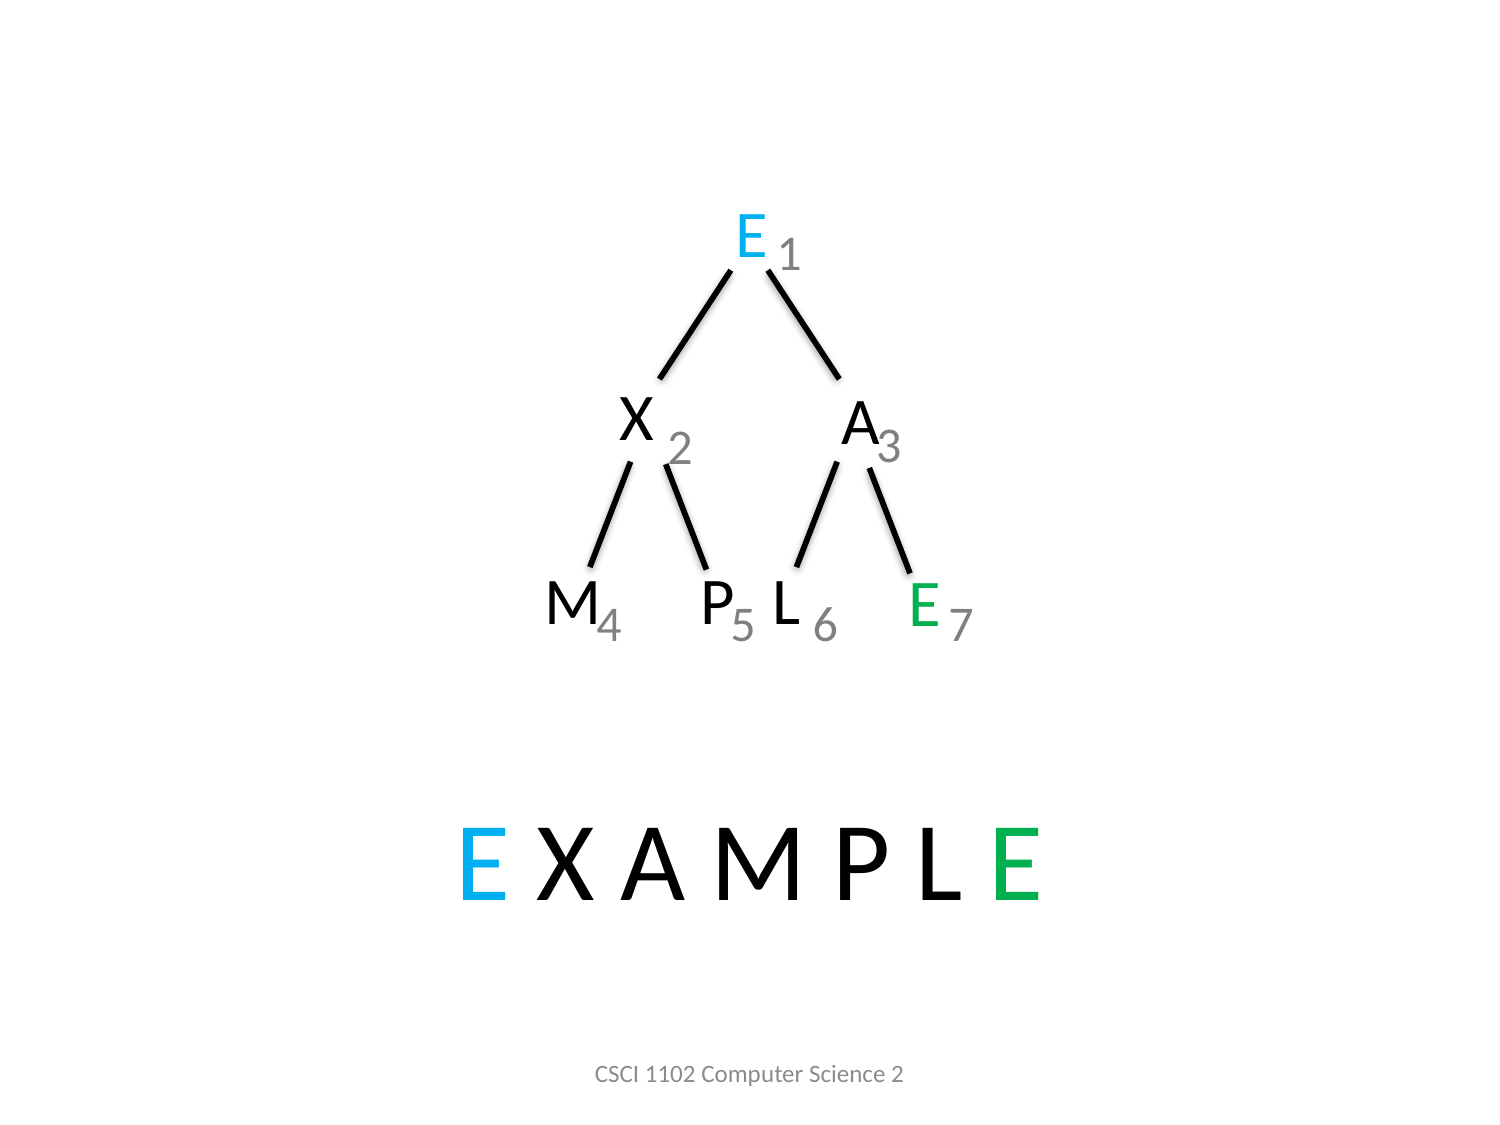

E
X
M
P
A
L
E
1
3
2
4
5
6
7
E X A M P L E
CSCI 1102 Computer Science 2